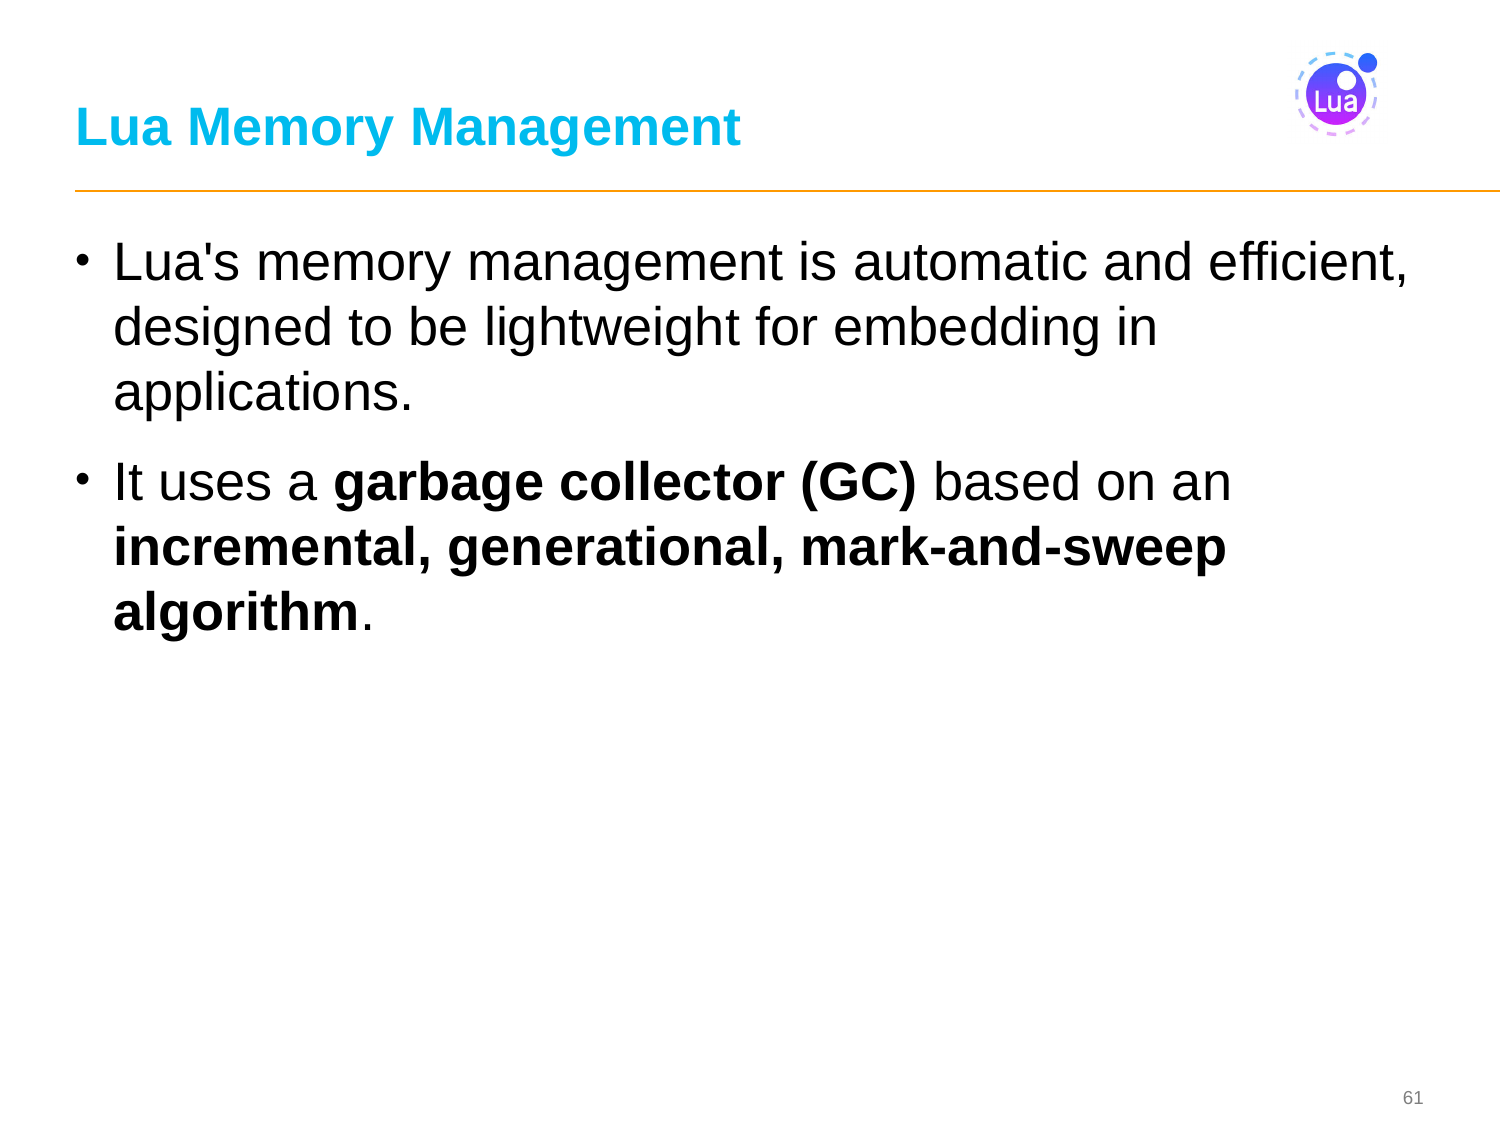

# Lua Memory Management
Lua's memory management is automatic and efficient, designed to be lightweight for embedding in applications.
It uses a garbage collector (GC) based on an incremental, generational, mark-and-sweep algorithm.